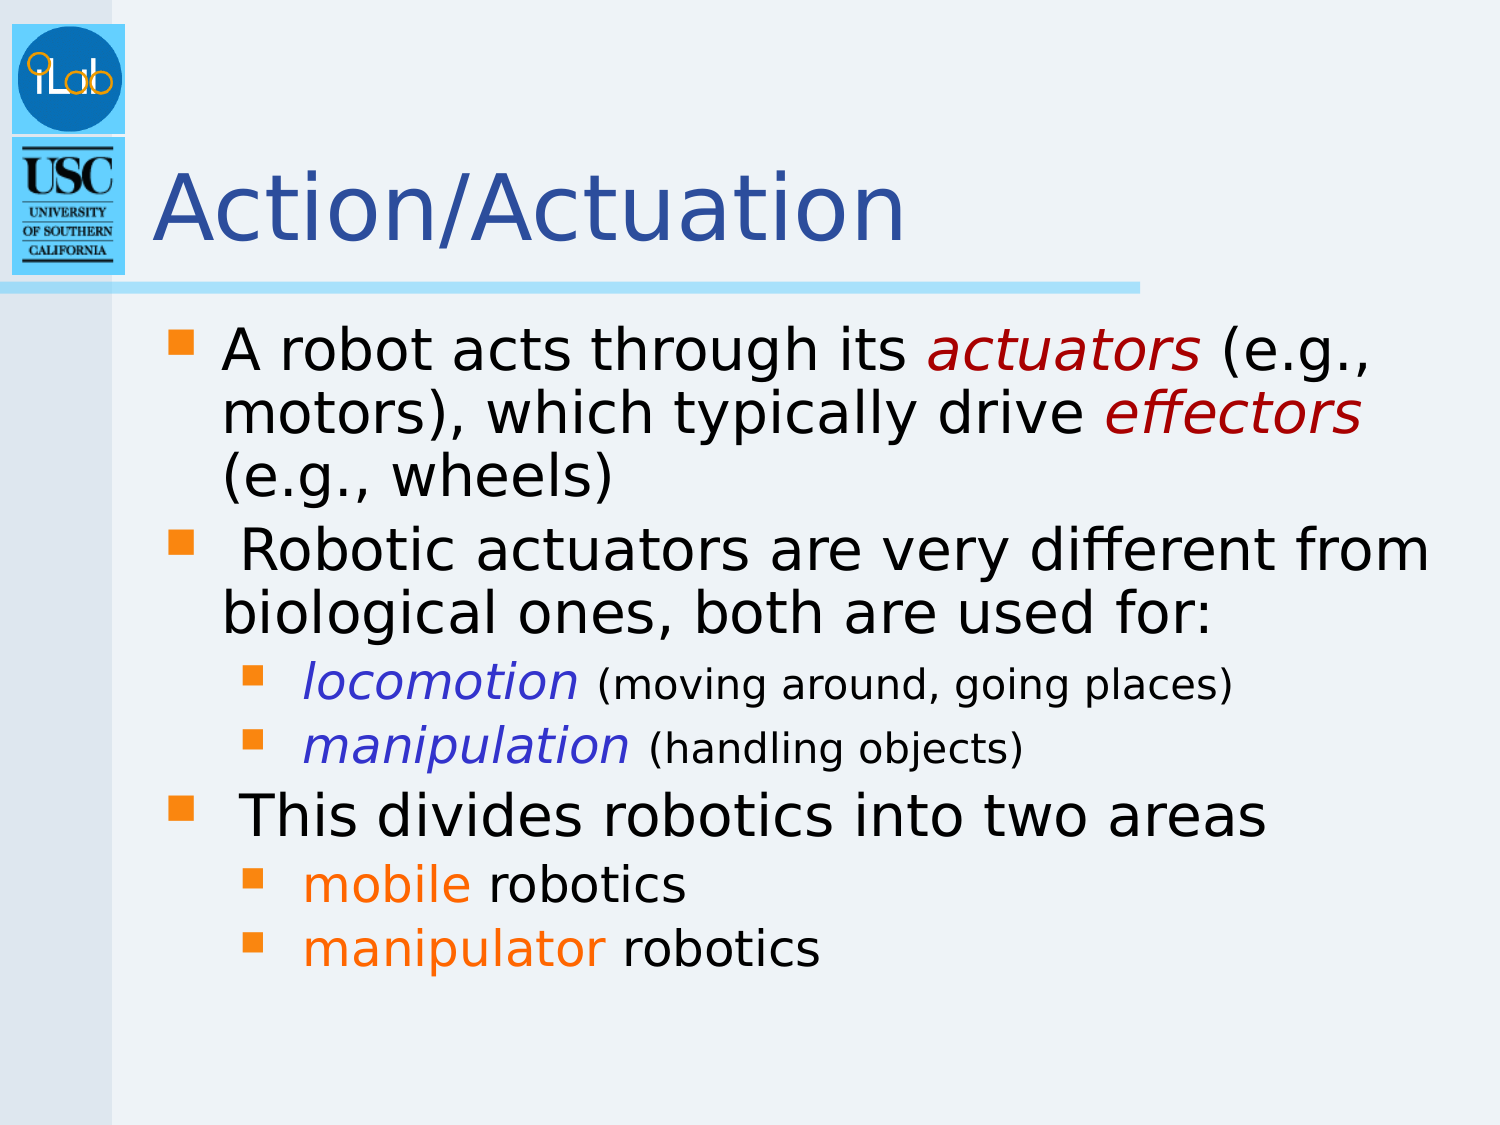

# Action/Actuation
A robot acts through its actuators (e.g., motors), which typically drive effectors (e.g., wheels)
 Robotic actuators are very different from biological ones, both are used for:
 locomotion (moving around, going places)
 manipulation (handling objects)
 This divides robotics into two areas
 mobile robotics
 manipulator robotics